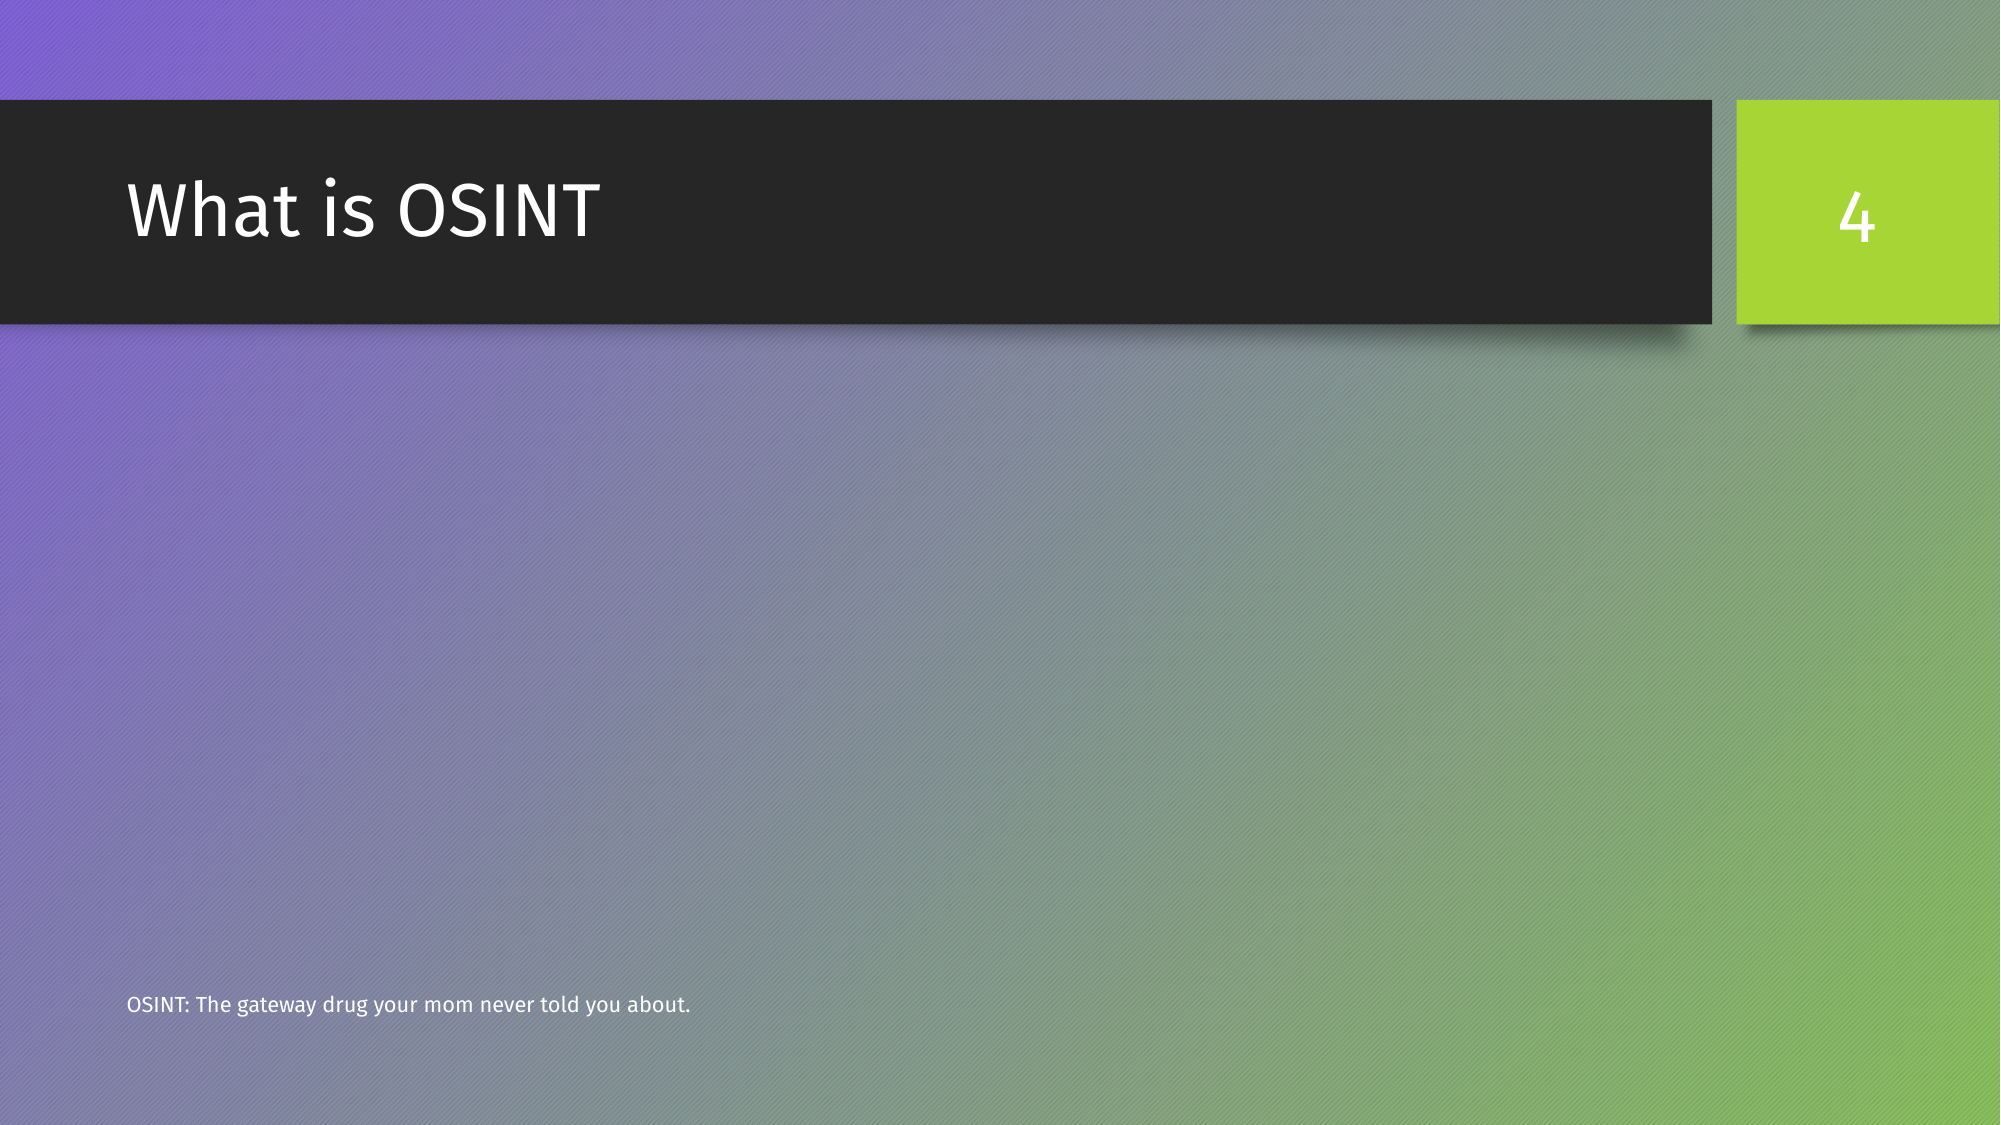

4
# What is OSINT

OSINT: The gateway drug your mom never told you about.